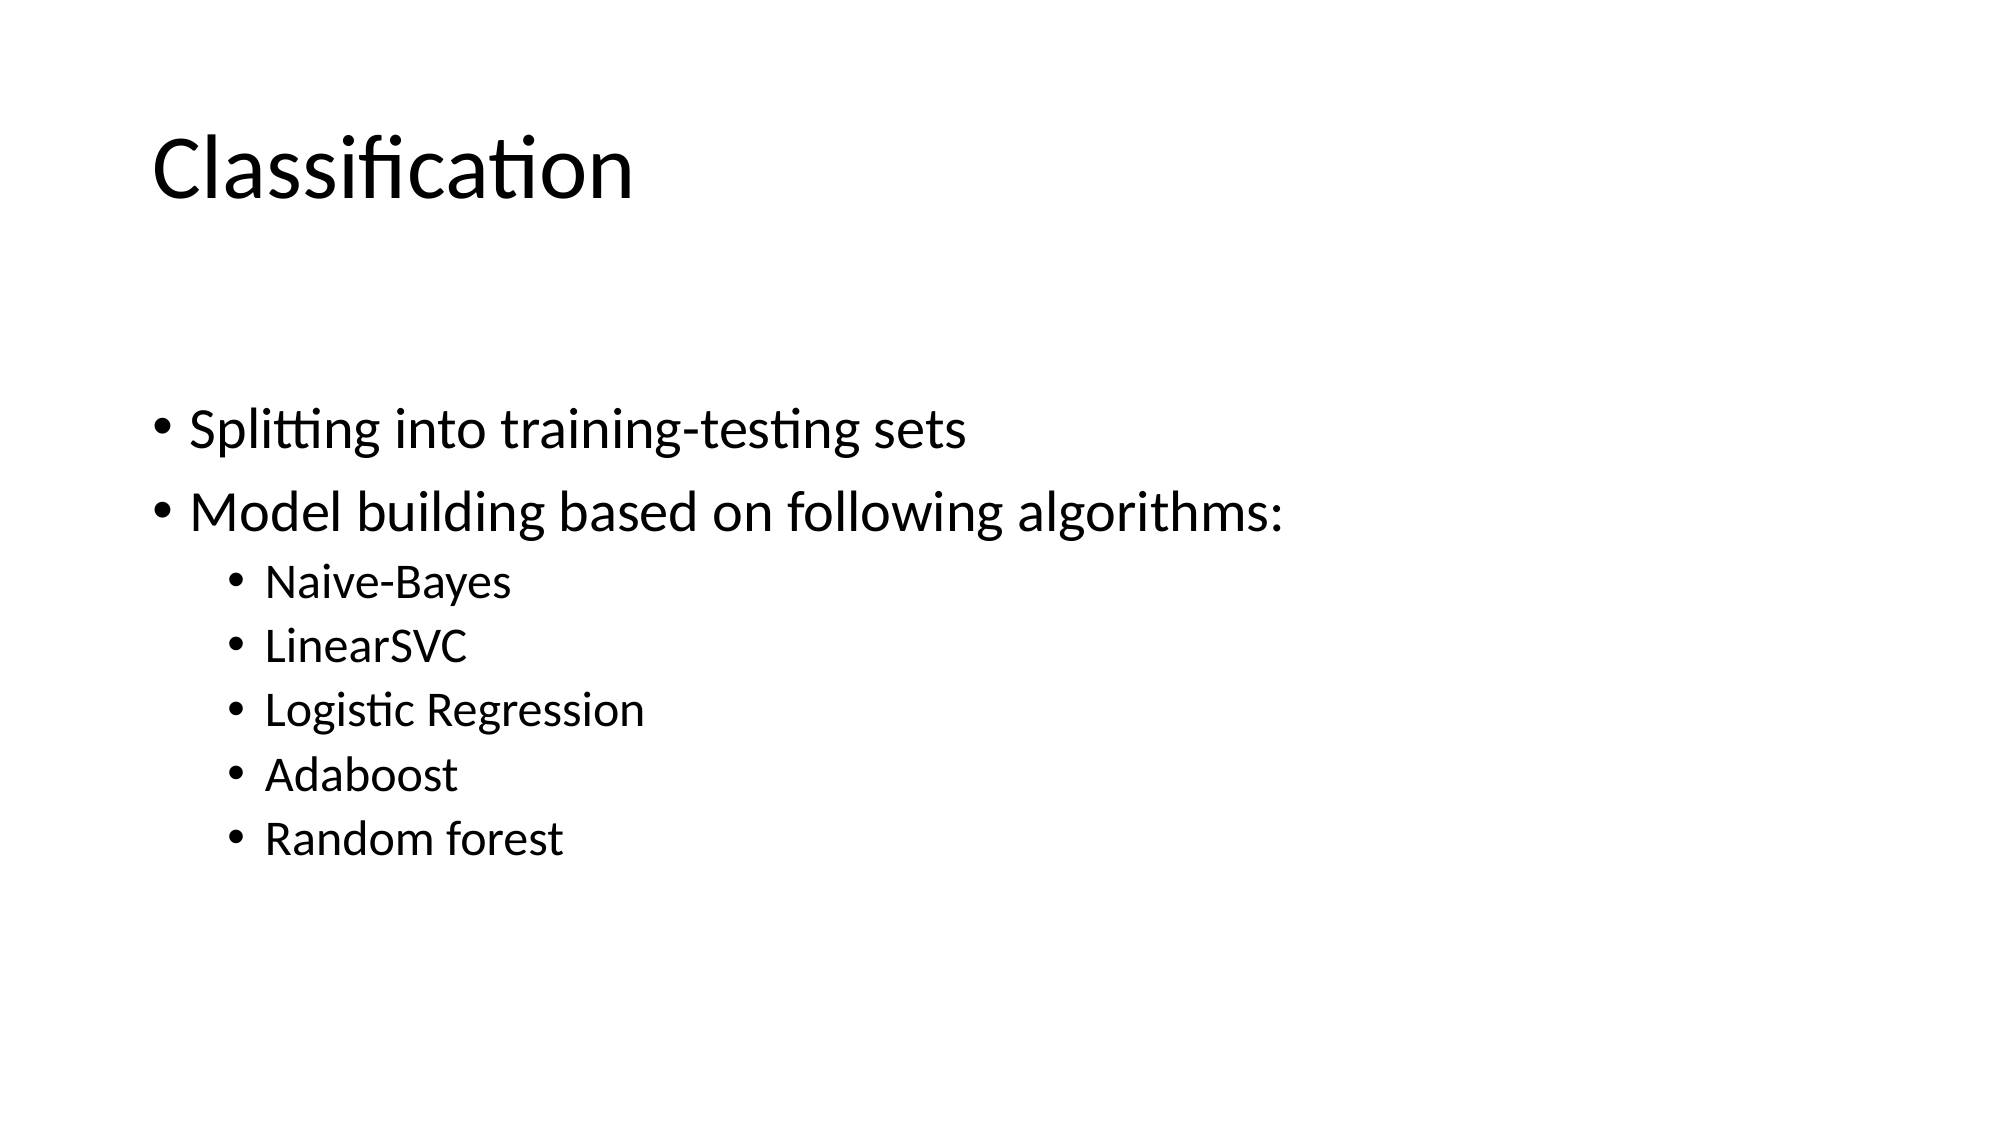

# Classification

Splitting into training-testing sets
Model building based on following algorithms:
﻿Naive-Bayes
LinearSVC
Logistic Regression
Adaboost
Random forest